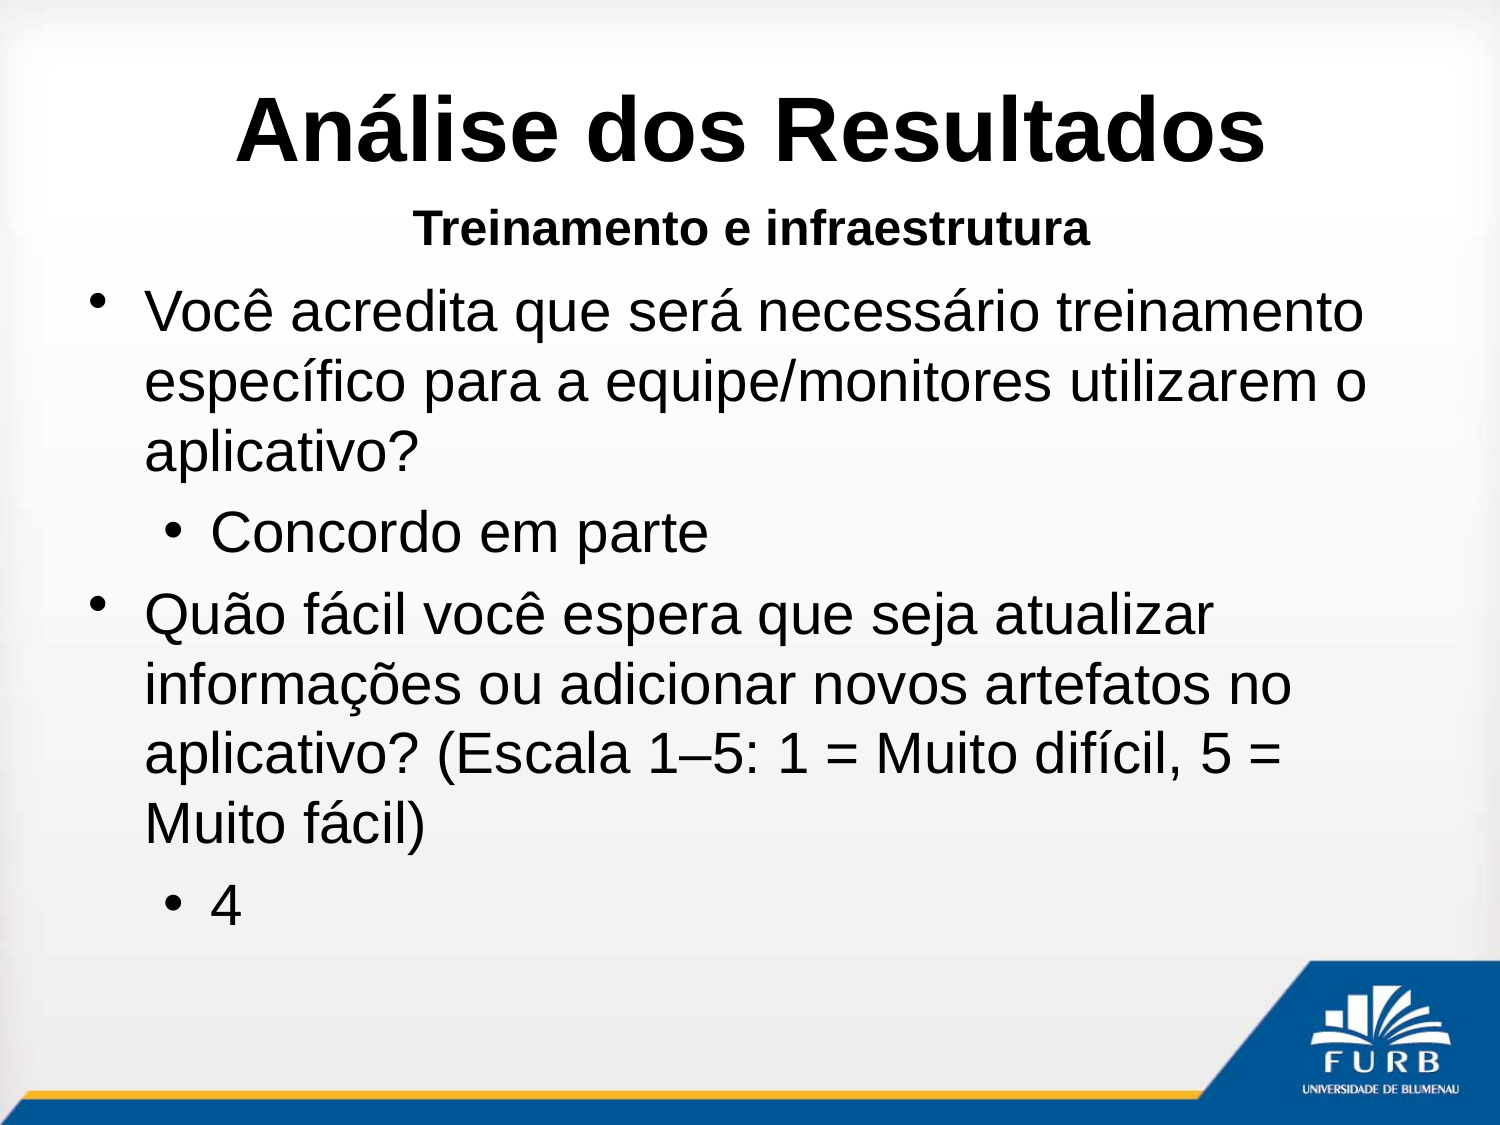

# Análise dos Resultados
Treinamento e infraestrutura
Você acredita que será necessário treinamento específico para a equipe/monitores utilizarem o aplicativo?
Concordo em parte
Quão fácil você espera que seja atualizar informações ou adicionar novos artefatos no aplicativo? (Escala 1–5: 1 = Muito difícil, 5 = Muito fácil)
4